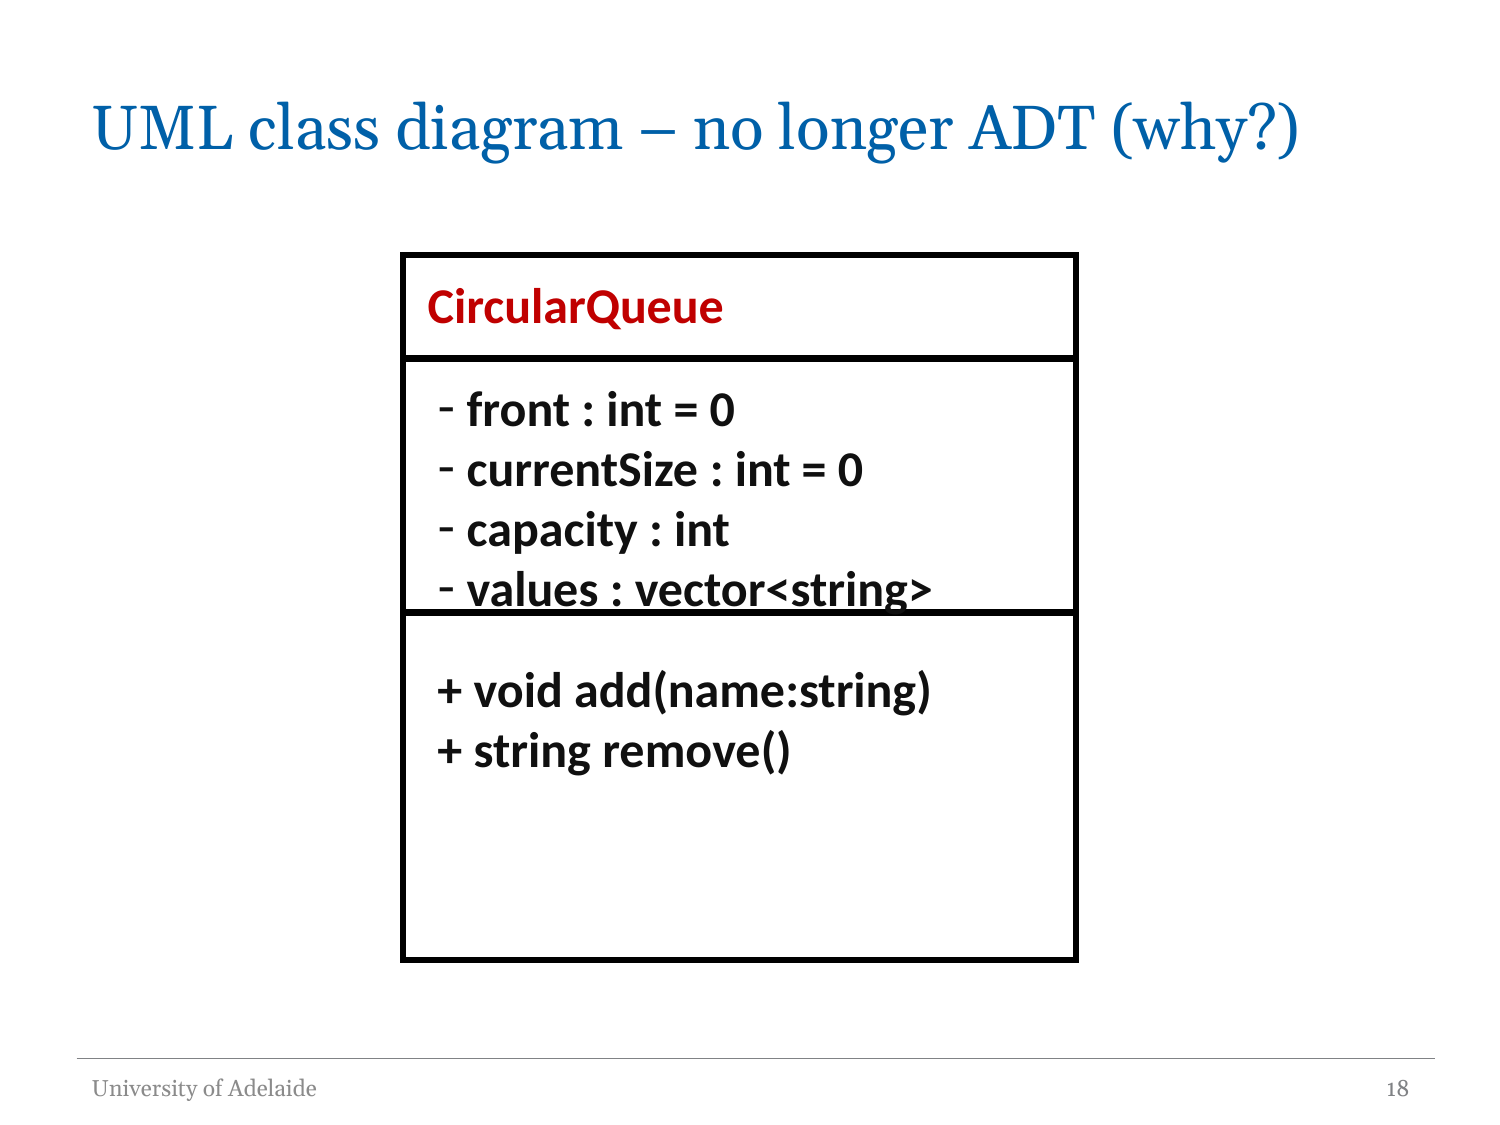

# UML class diagram – no longer ADT (why?)

CircularQueue

 front : int = 0
 currentSize : int = 0
 capacity : int
 values : vector<string>

+ void add(name:string)
+ string remove()
University of Adelaide
18